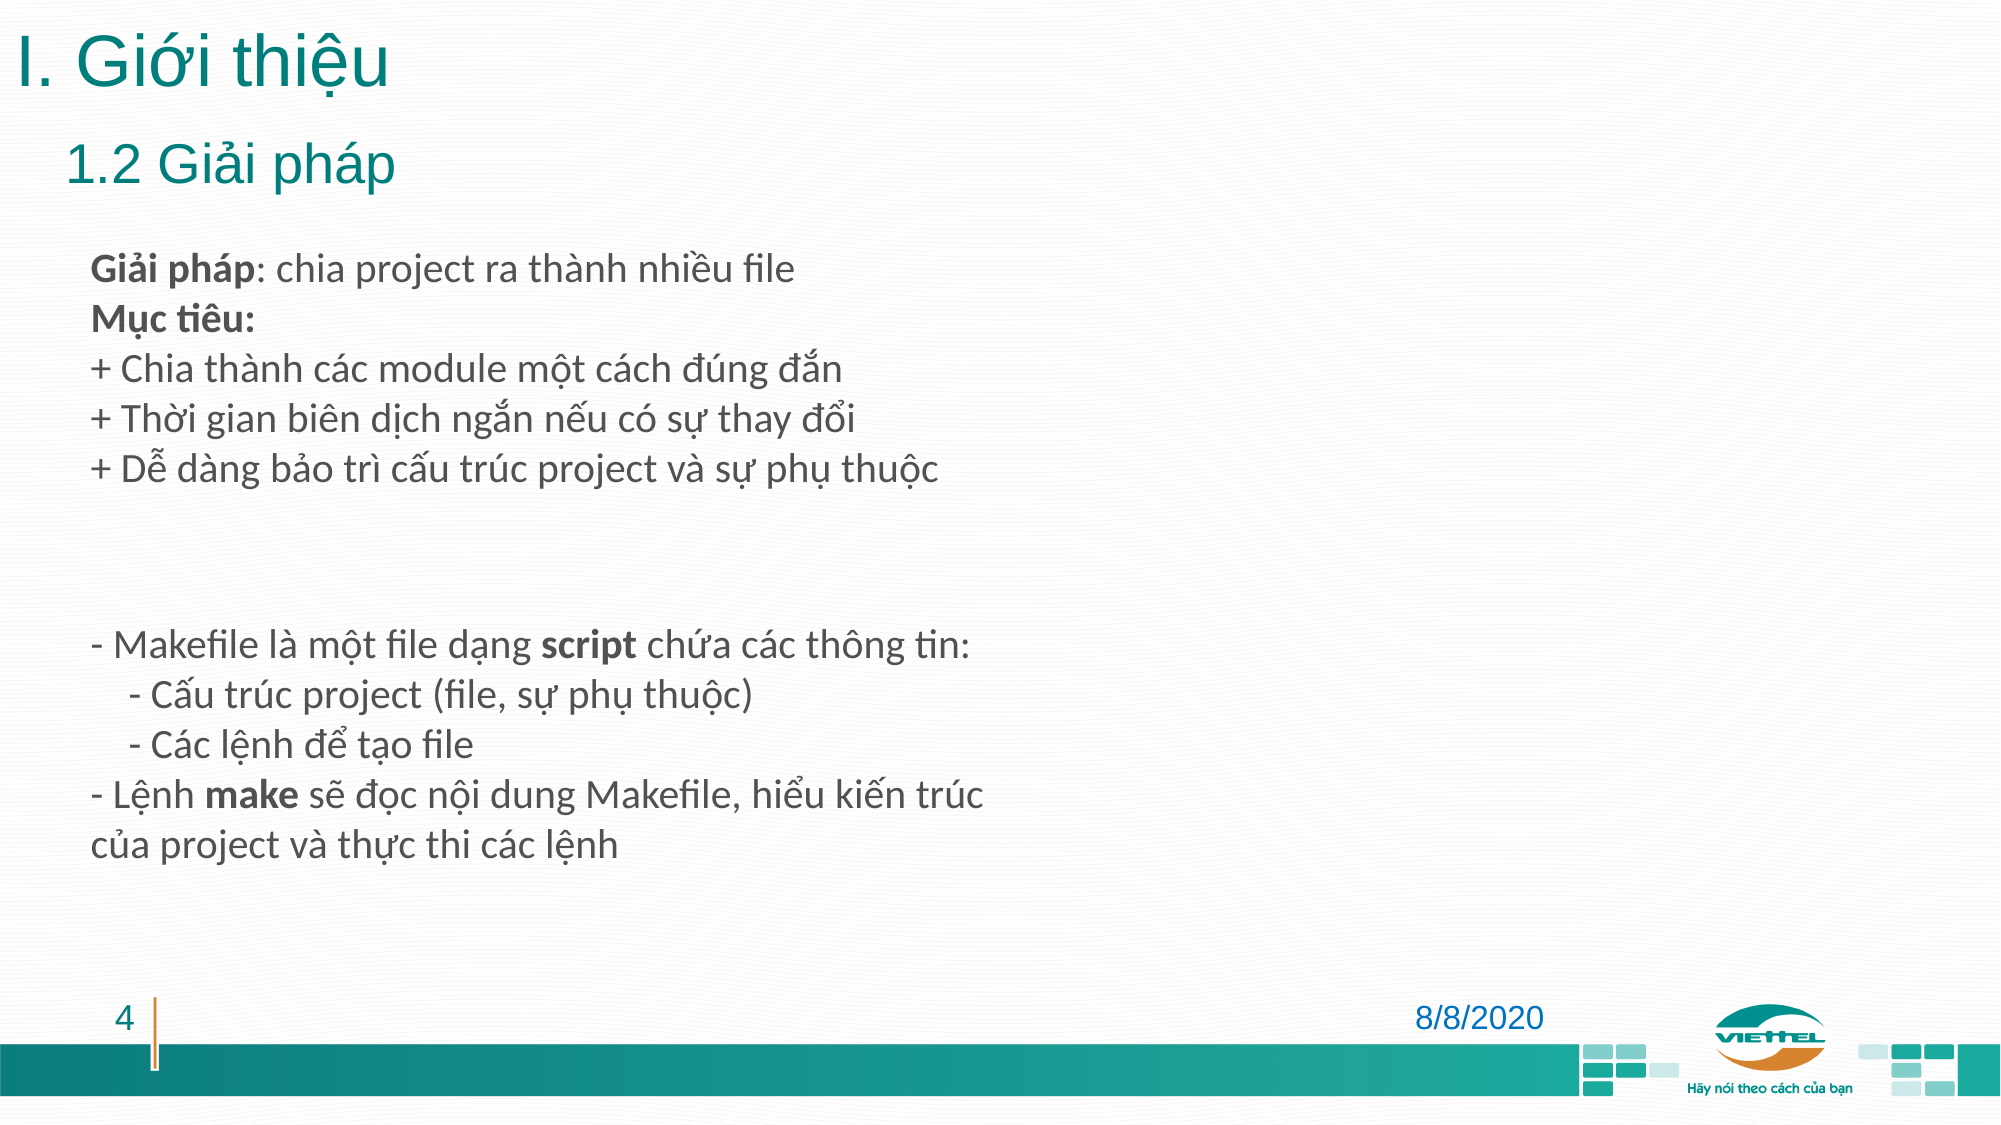

# I. Giới thiệu

1.2 Giải pháp
Giải pháp: chia project ra thành nhiều file
Mục tiêu:
+ Chia thành các module một cách đúng đắn
+ Thời gian biên dịch ngắn nếu có sự thay đổi
+ Dễ dàng bảo trì cấu trúc project và sự phụ thuộc
- Makefile là một file dạng script chứa các thông tin:
    - Cấu trúc project (file, sự phụ thuộc)
    - Các lệnh để tạo file
- Lệnh make sẽ đọc nội dung Makefile, hiểu kiến trúc của project và thực thi các lệnh
4
8/8/2020